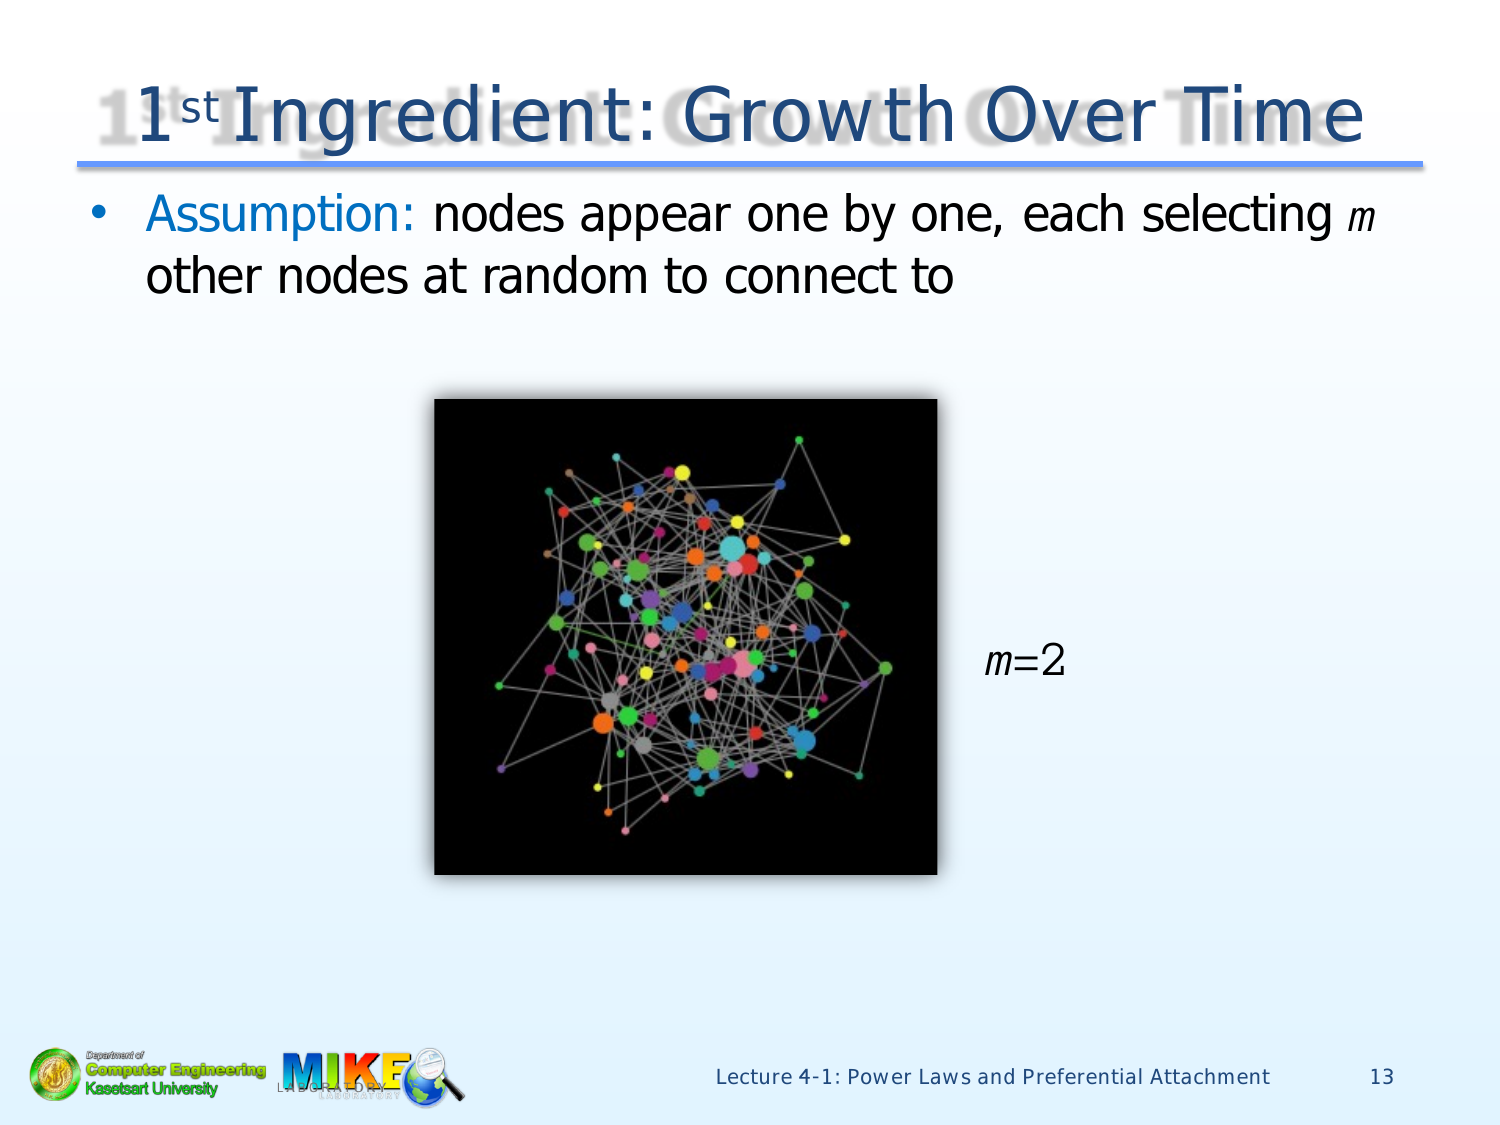

# 1st Ingredient: Growth Over Time
Assumption: nodes appear one by one, each selecting m
other nodes at random to connect to

m=2
Lecture 4-1: Power Laws and Preferential Attachment
13